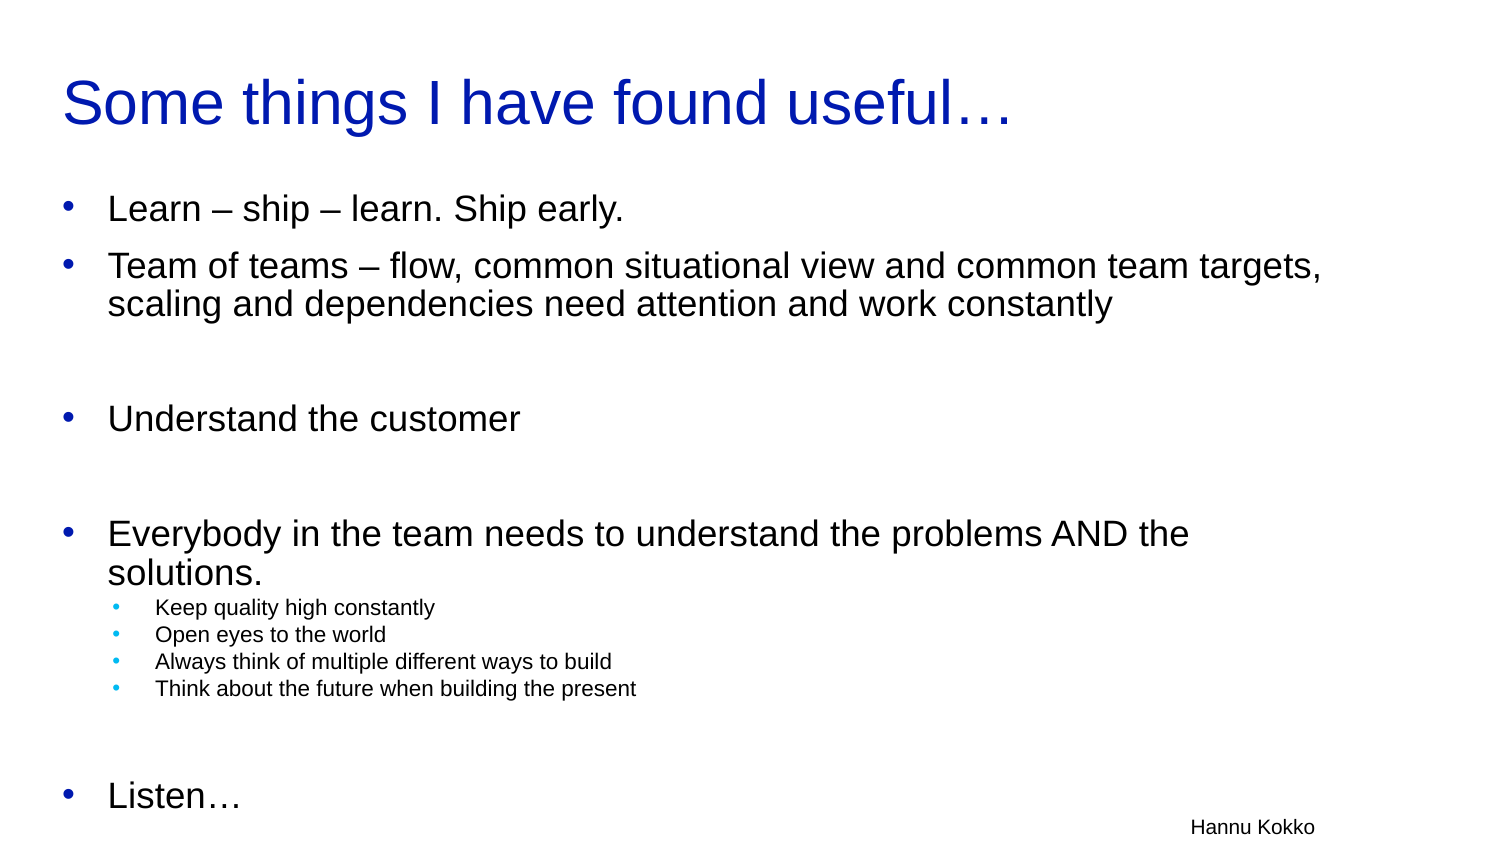

# Some things I have found useful…
Learn – ship – learn. Ship early.
Team of teams – flow, common situational view and common team targets, scaling and dependencies need attention and work constantly

Understand the customer

Everybody in the team needs to understand the problems AND the solutions.
Keep quality high constantly
Open eyes to the world
Always think of multiple different ways to build
Think about the future when building the present

Listen…
Hannu Kokko